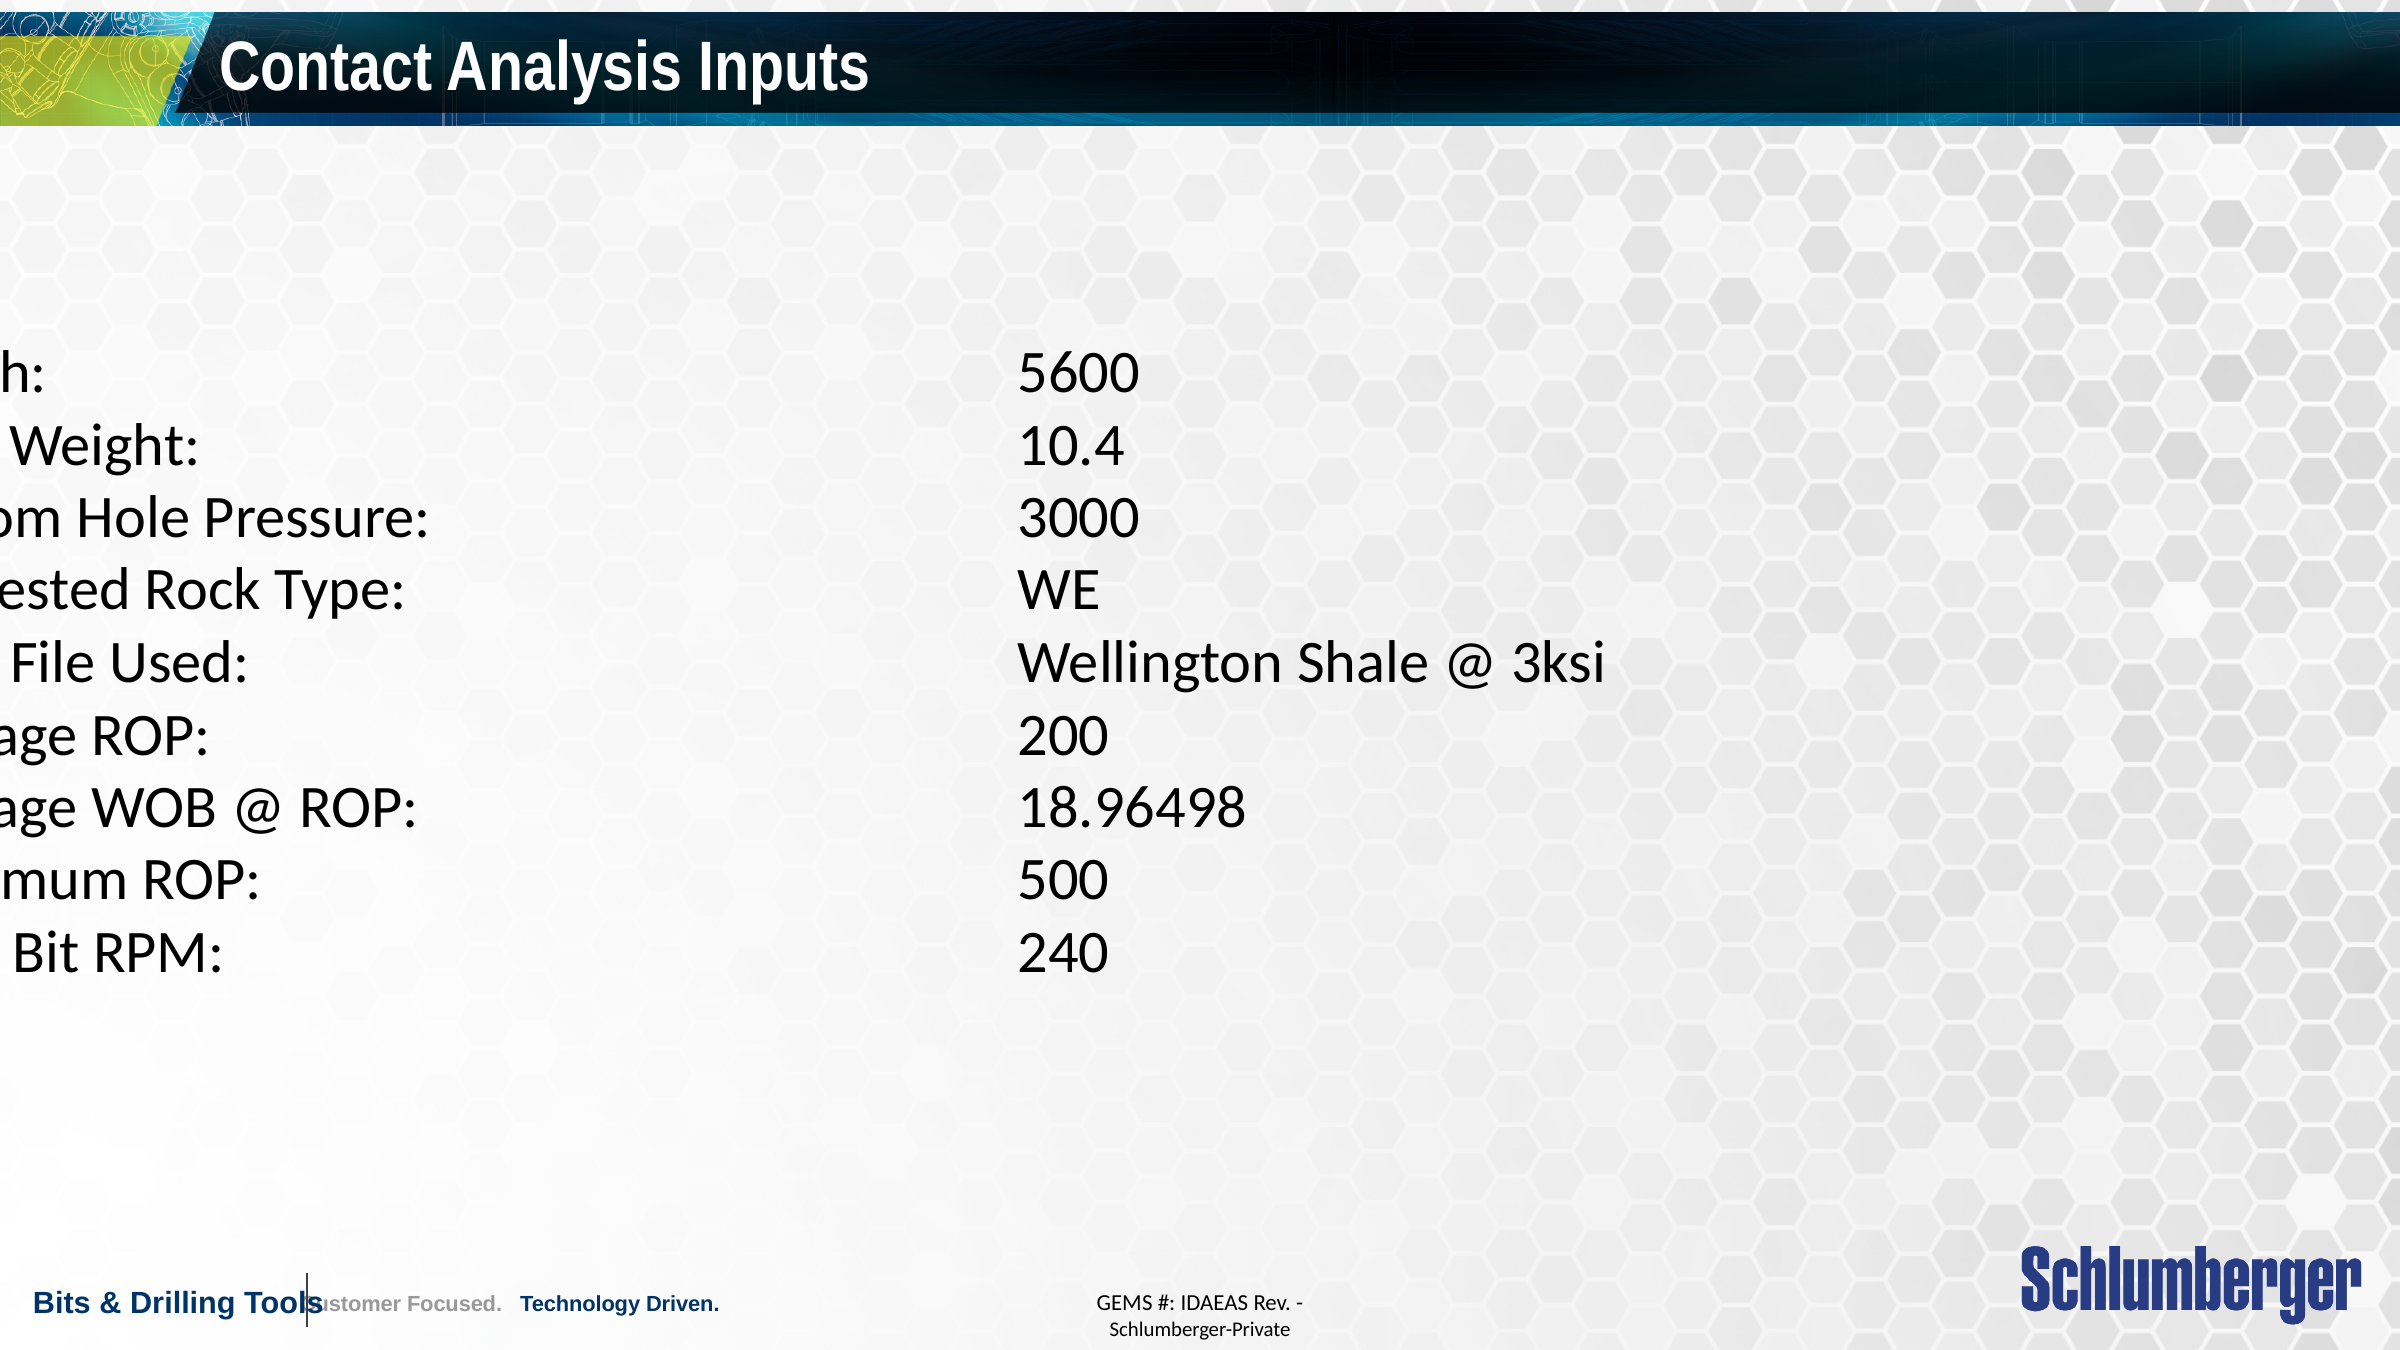

# Contact Analysis Inputs

Depth:
Mud Weight:
Bottom Hole Pressure:
Suggested Rock Type:
Rock File Used:
Average ROP:
Average WOB @ ROP:
Maximum ROP:
Total Bit RPM:

5600
10.4
3000
WE
Wellington Shale @ 3ksi
200
18.96498
500
240